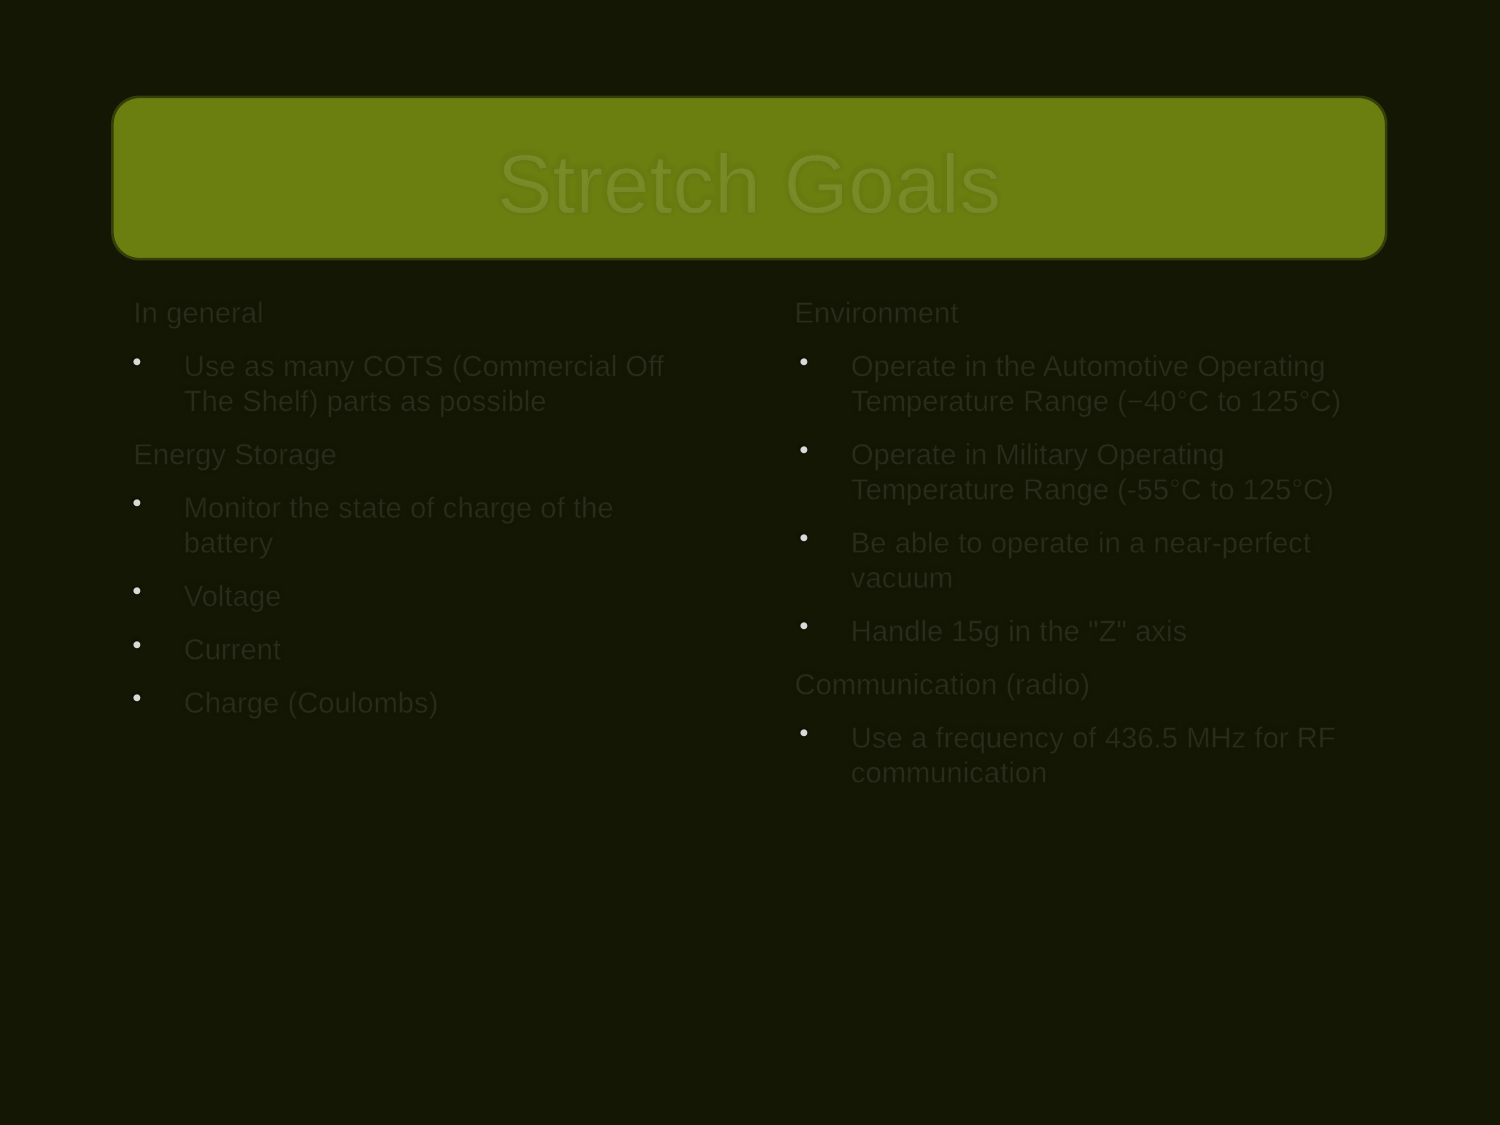

# Stretch Goals
In general
Use as many COTS (Commercial Off The Shelf) parts as possible
Energy Storage
Monitor the state of charge of the battery
Voltage
Current
Charge (Coulombs)

Environment
Operate in the Automotive Operating Temperature Range (−40°C to 125°C)
Operate in Military Operating Temperature Range (-55°C to 125°C)
Be able to operate in a near-perfect vacuum
Handle 15g in the "Z" axis
Communication (radio)
Use a frequency of 436.5 MHz for RF communication